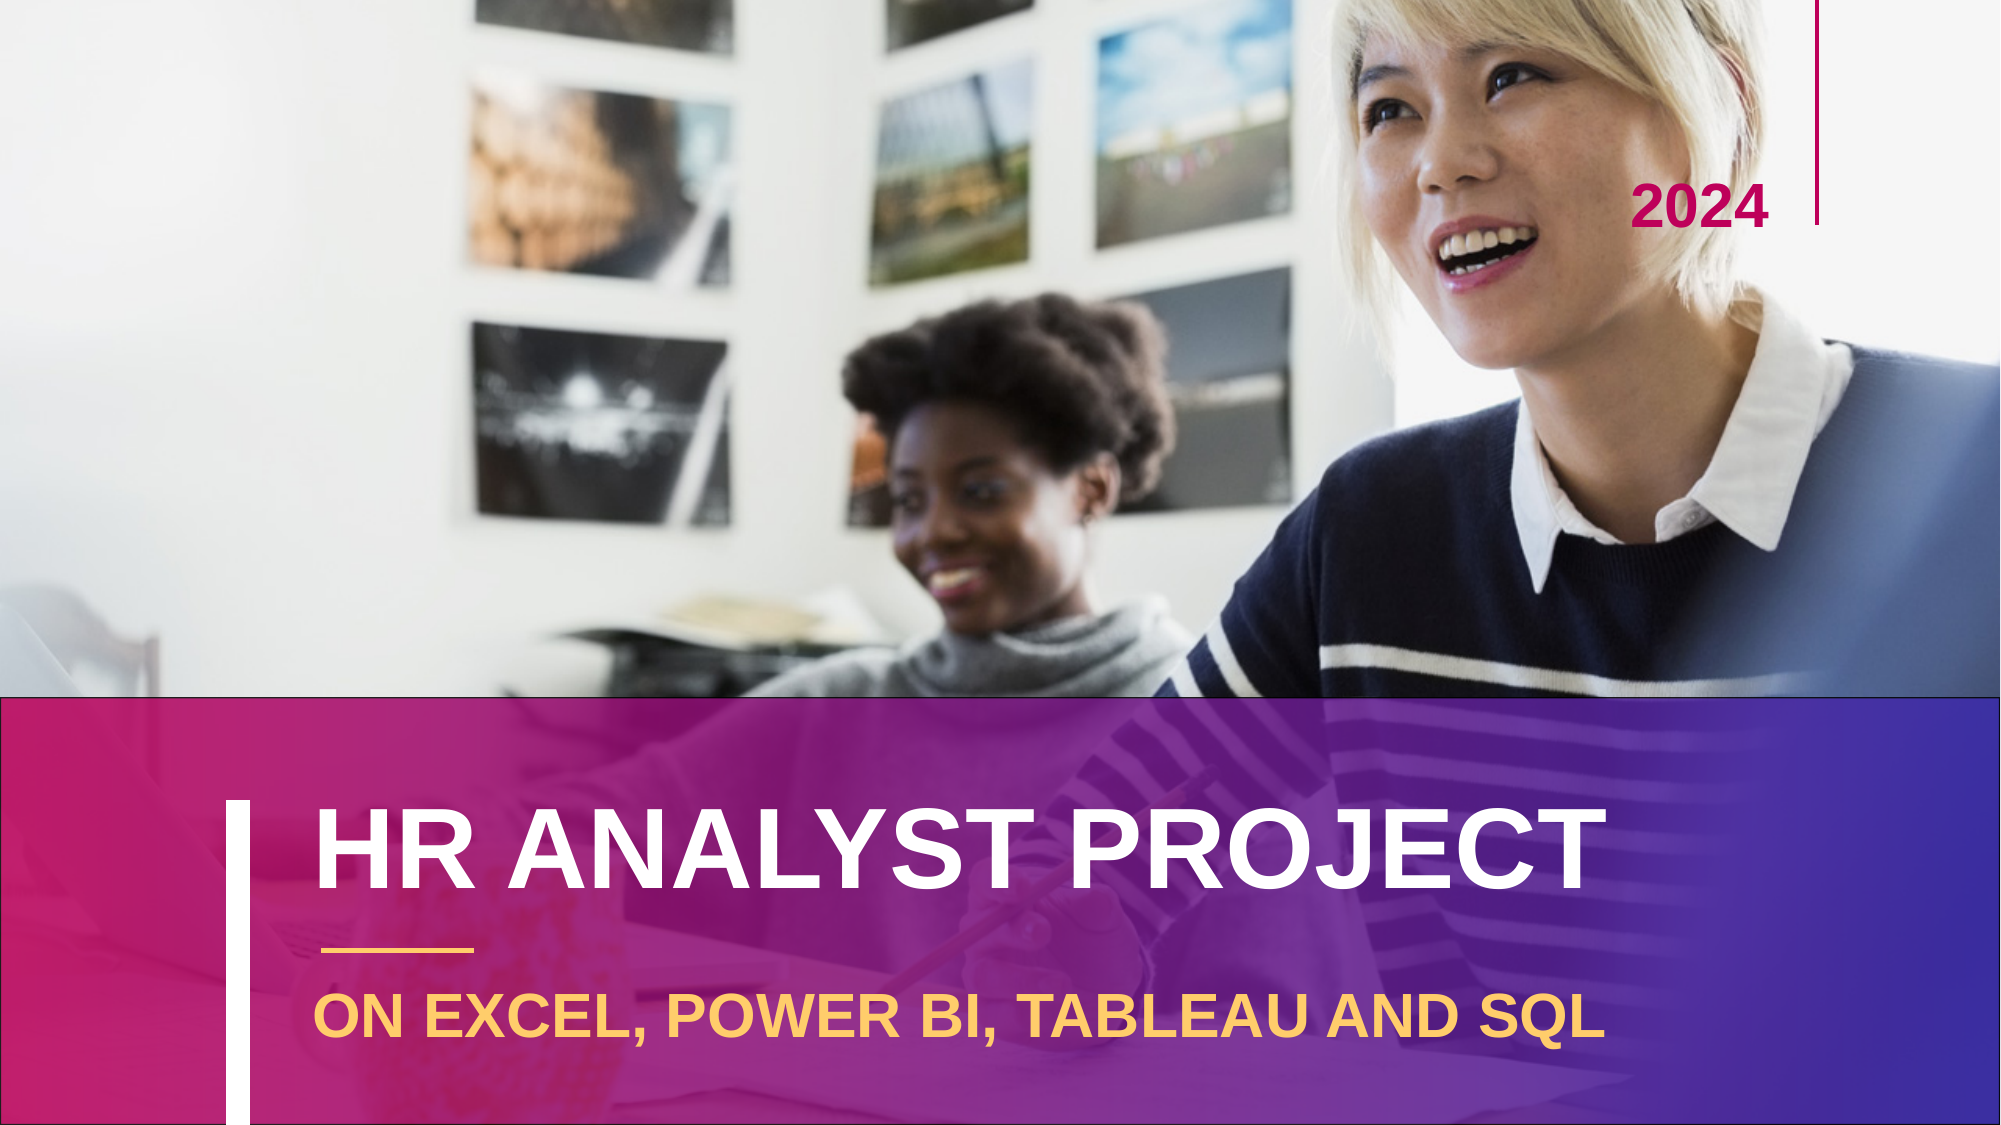

2024
# HR ANALYST PROJECT
ON EXCEL, POWER BI, TABLEAU AND SQL